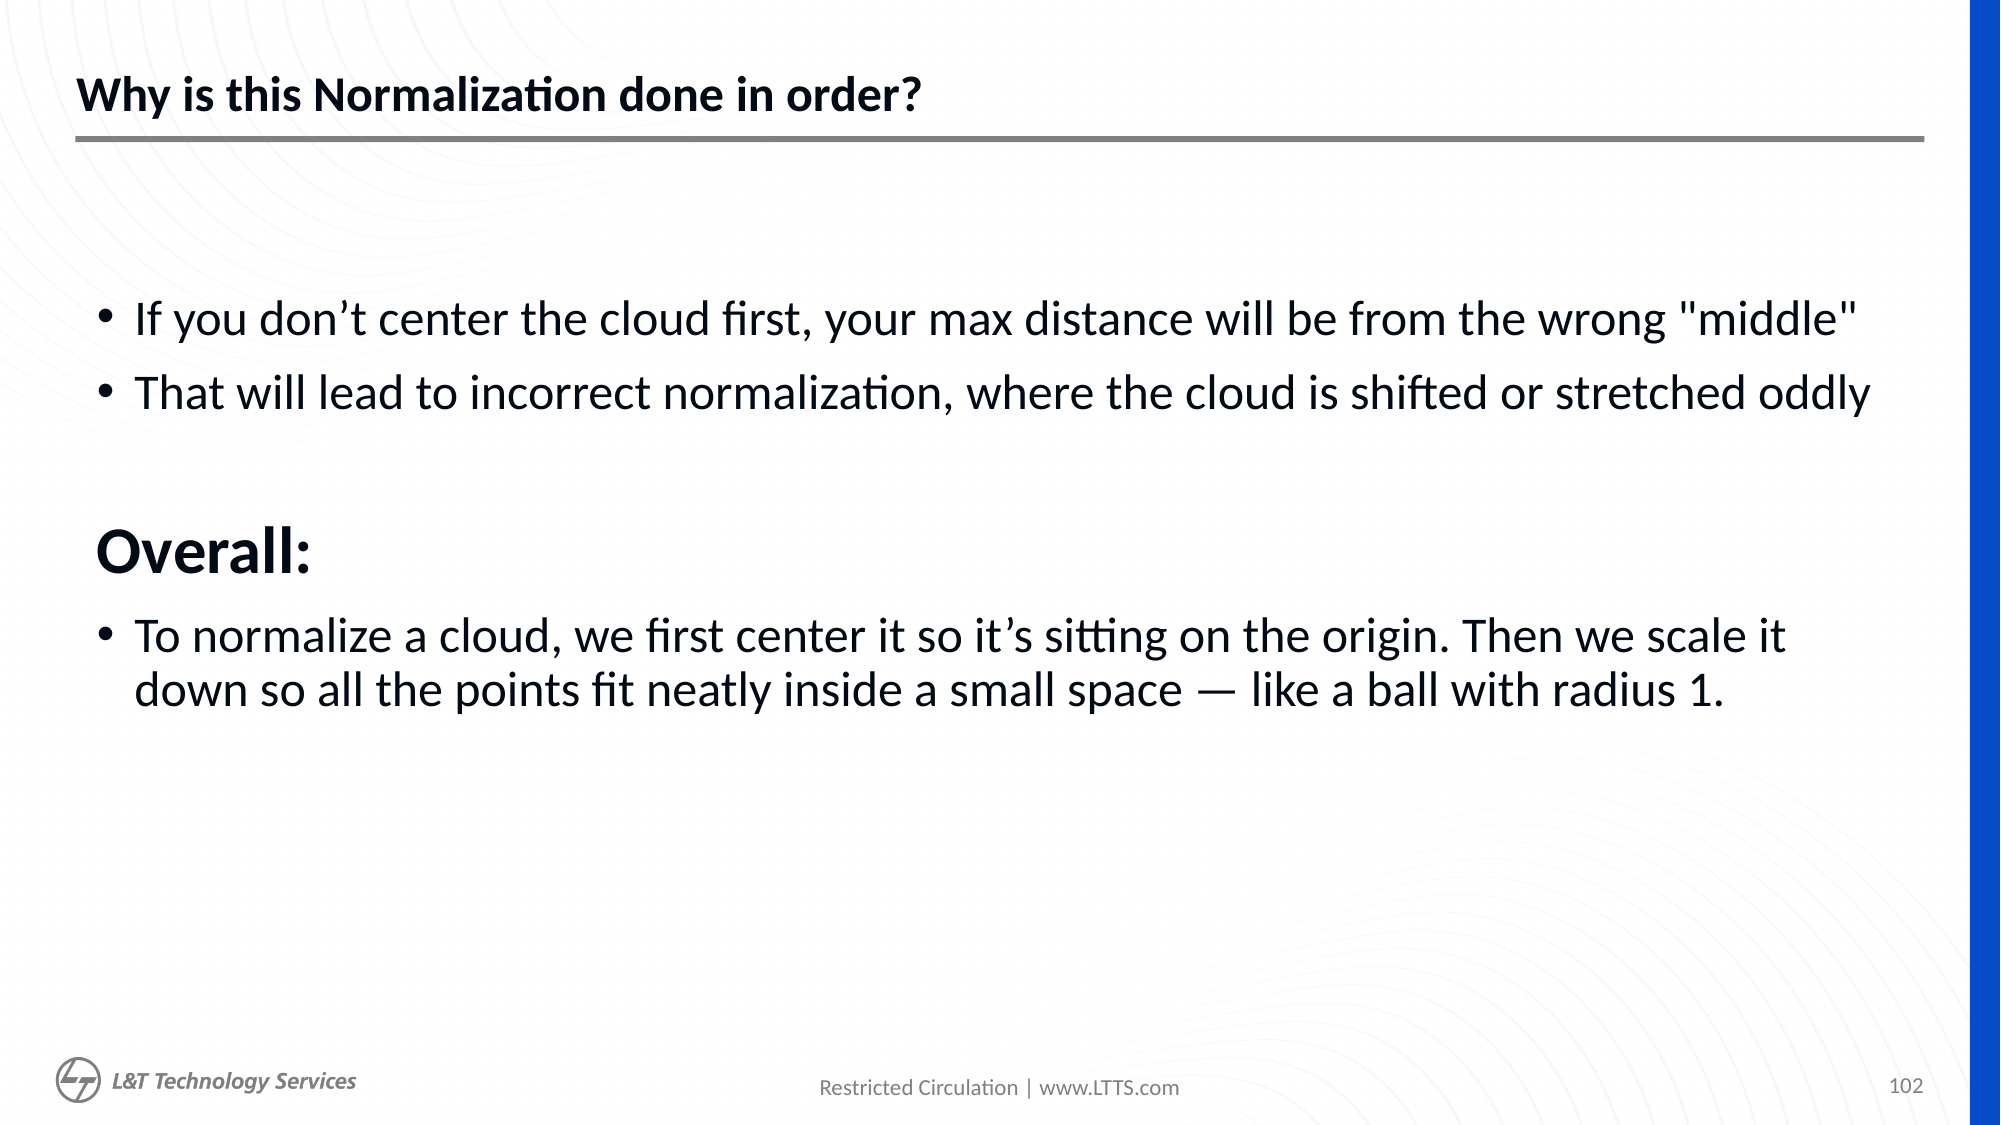

# Why is this Normalization done in order?

If you don’t center the cloud first, your max distance will be from the wrong "middle"
That will lead to incorrect normalization, where the cloud is shifted or stretched oddly

Overall:
To normalize a cloud, we first center it so it’s sitting on the origin. Then we scale it down so all the points fit neatly inside a small space — like a ball with radius 1.